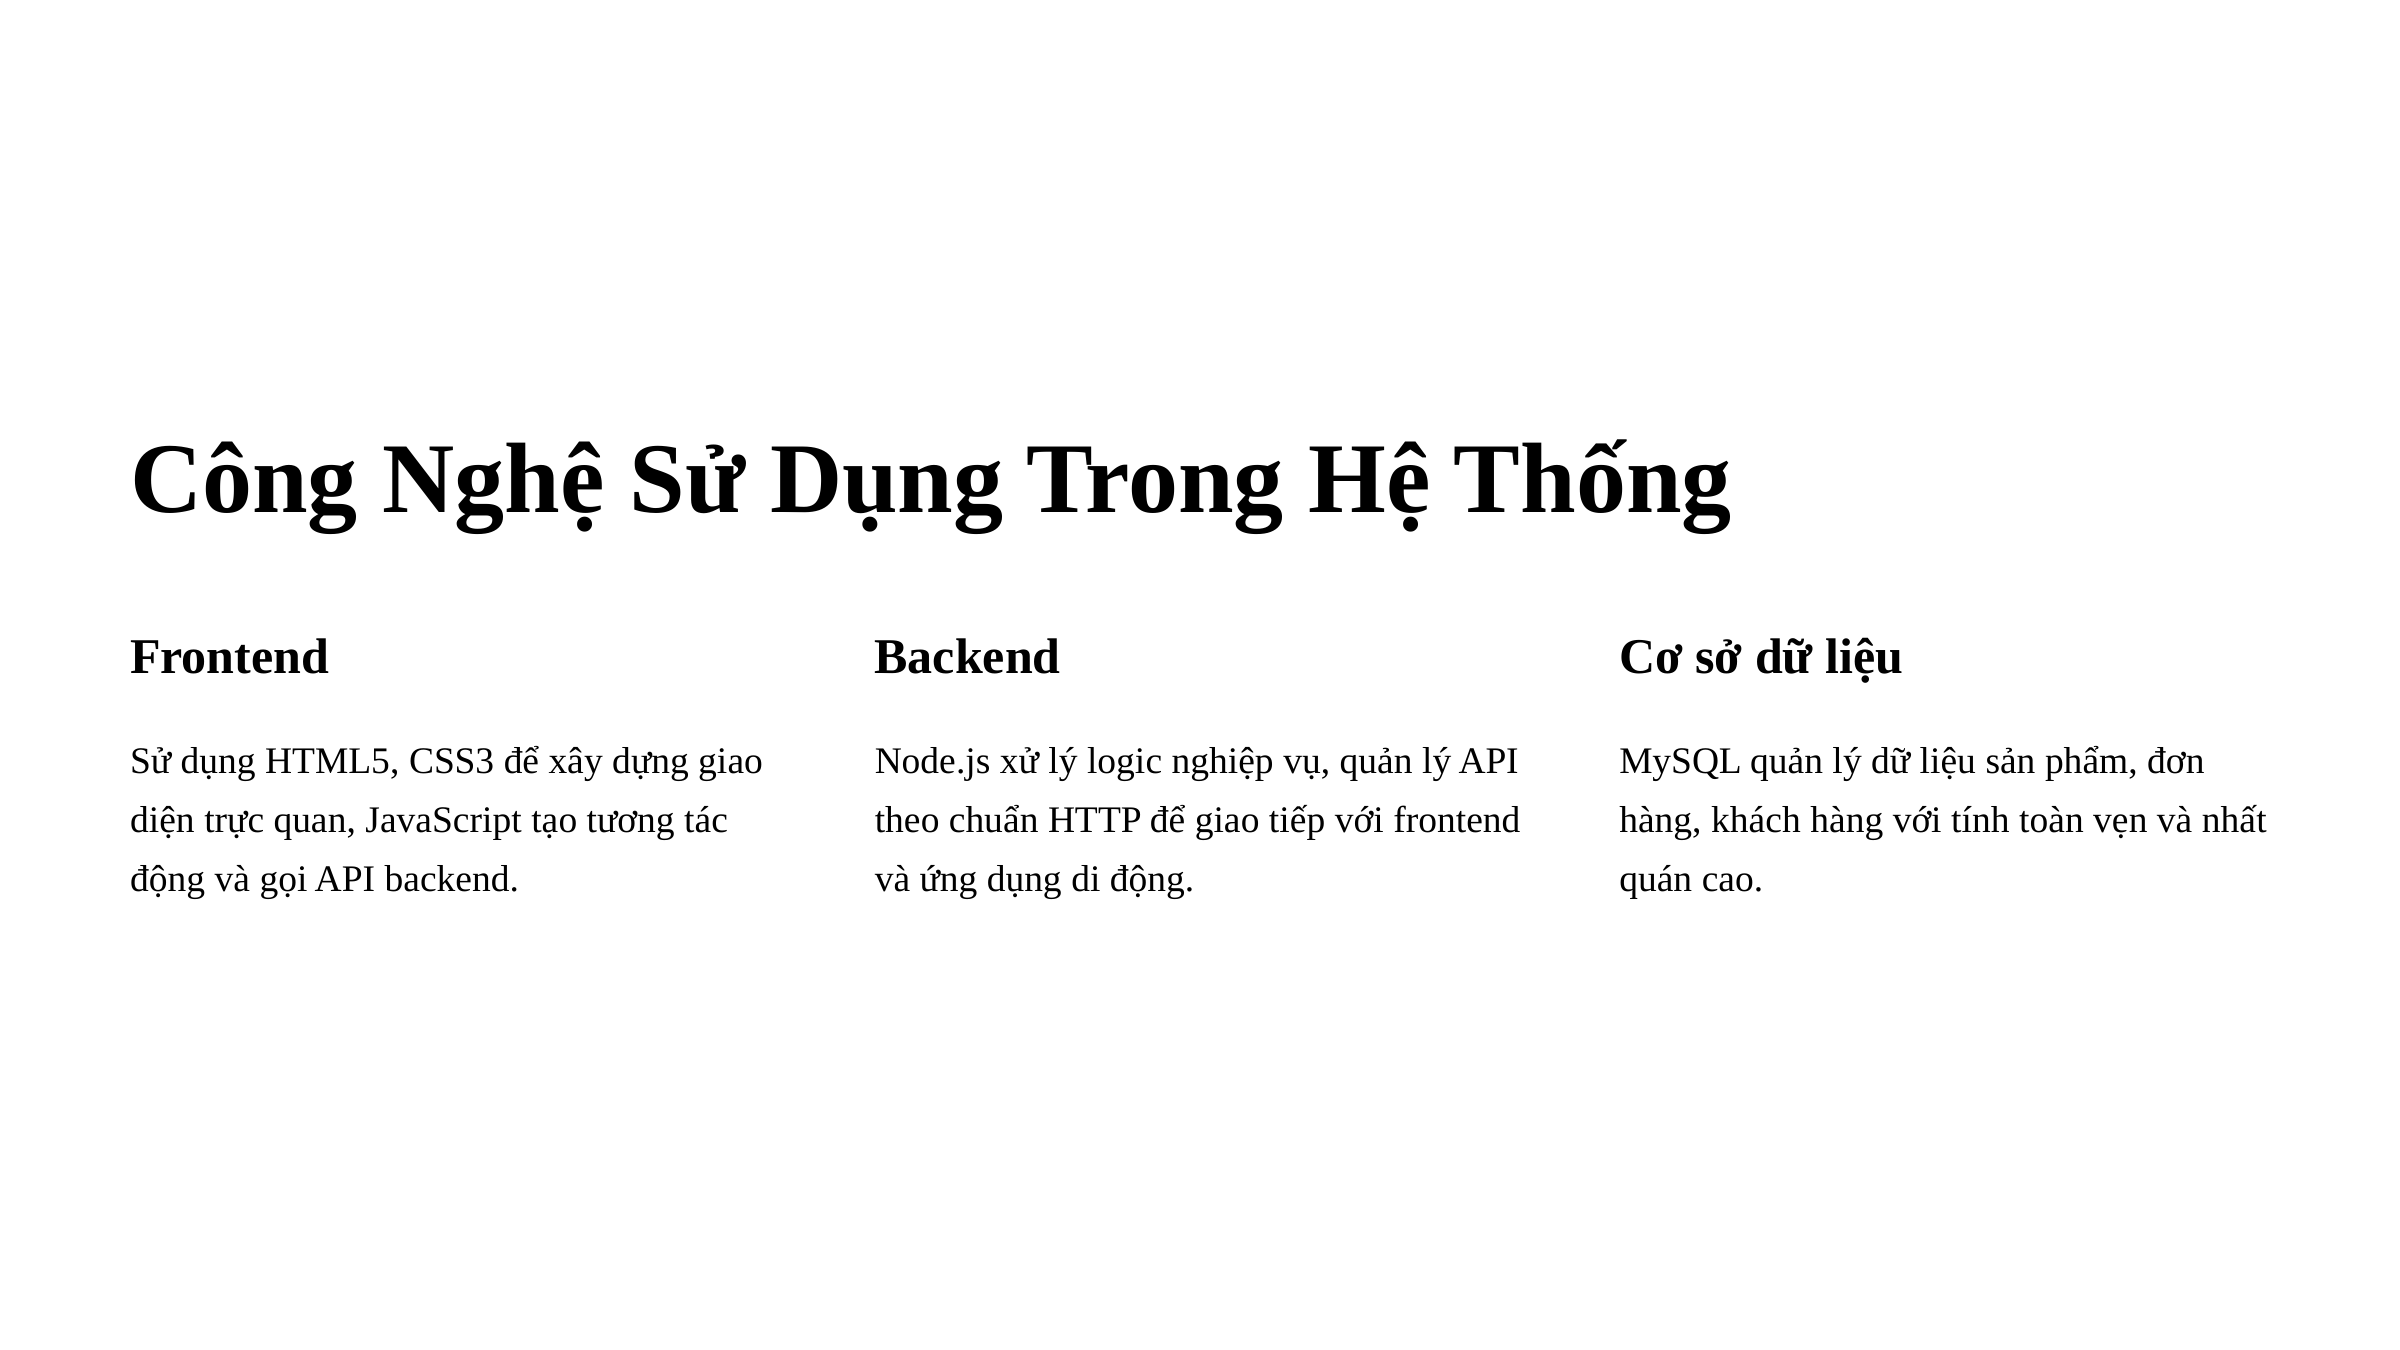

Công Nghệ Sử Dụng Trong Hệ Thống
Frontend
Backend
Cơ sở dữ liệu
Sử dụng HTML5, CSS3 để xây dựng giao diện trực quan, JavaScript tạo tương tác động và gọi API backend.
Node.js xử lý logic nghiệp vụ, quản lý API theo chuẩn HTTP để giao tiếp với frontend và ứng dụng di động.
MySQL quản lý dữ liệu sản phẩm, đơn hàng, khách hàng với tính toàn vẹn và nhất quán cao.